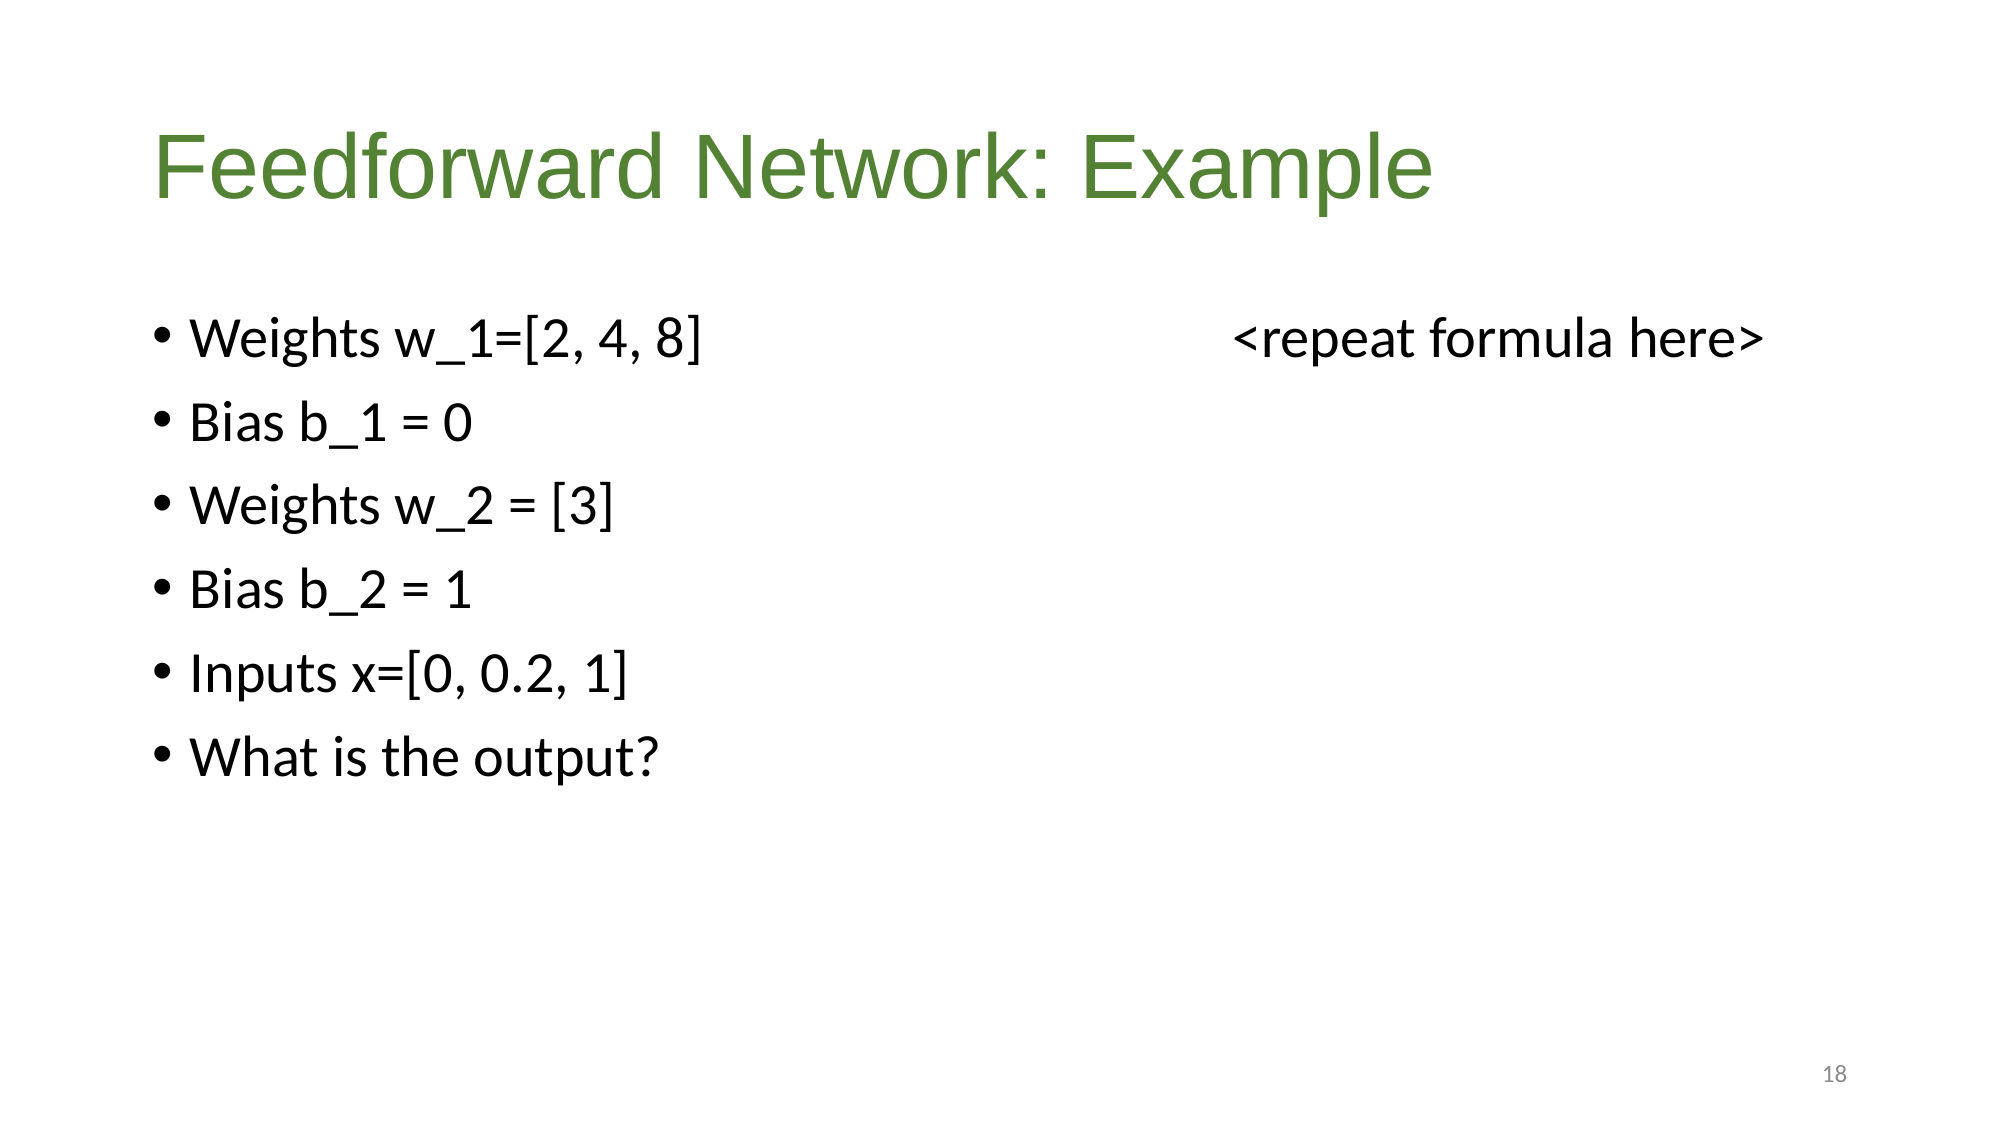

# Feedforward Network: Example
Weights w_1=[2, 4, 8]                                        <repeat formula here>
Bias b_1 = 0
Weights w_2 = [3]
Bias b_2 = 1
Inputs x=[0, 0.2, 1]
What is the output?
18